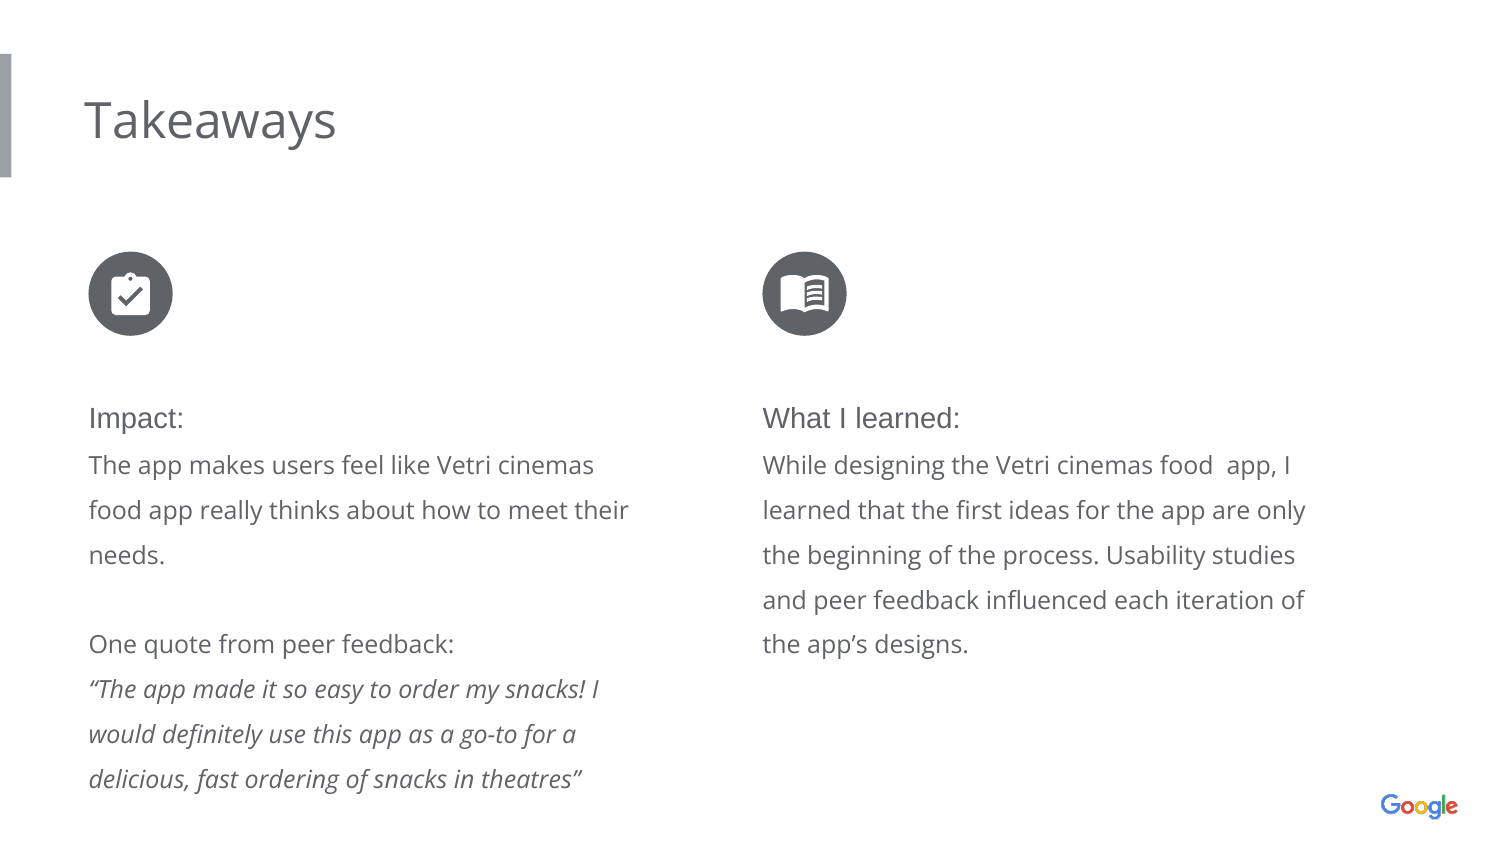

Takeaways

Impact:
The app makes users feel like Vetri cinemas food app really thinks about how to meet their needs.

One quote from peer feedback:
“The app made it so easy to order my snacks! I would definitely use this app as a go-to for a delicious, fast ordering of snacks in theatres”
What I learned:
While designing the Vetri cinemas food  app, I learned that the first ideas for the app are only the beginning of the process. Usability studies and peer feedback influenced each iteration of the app’s designs.